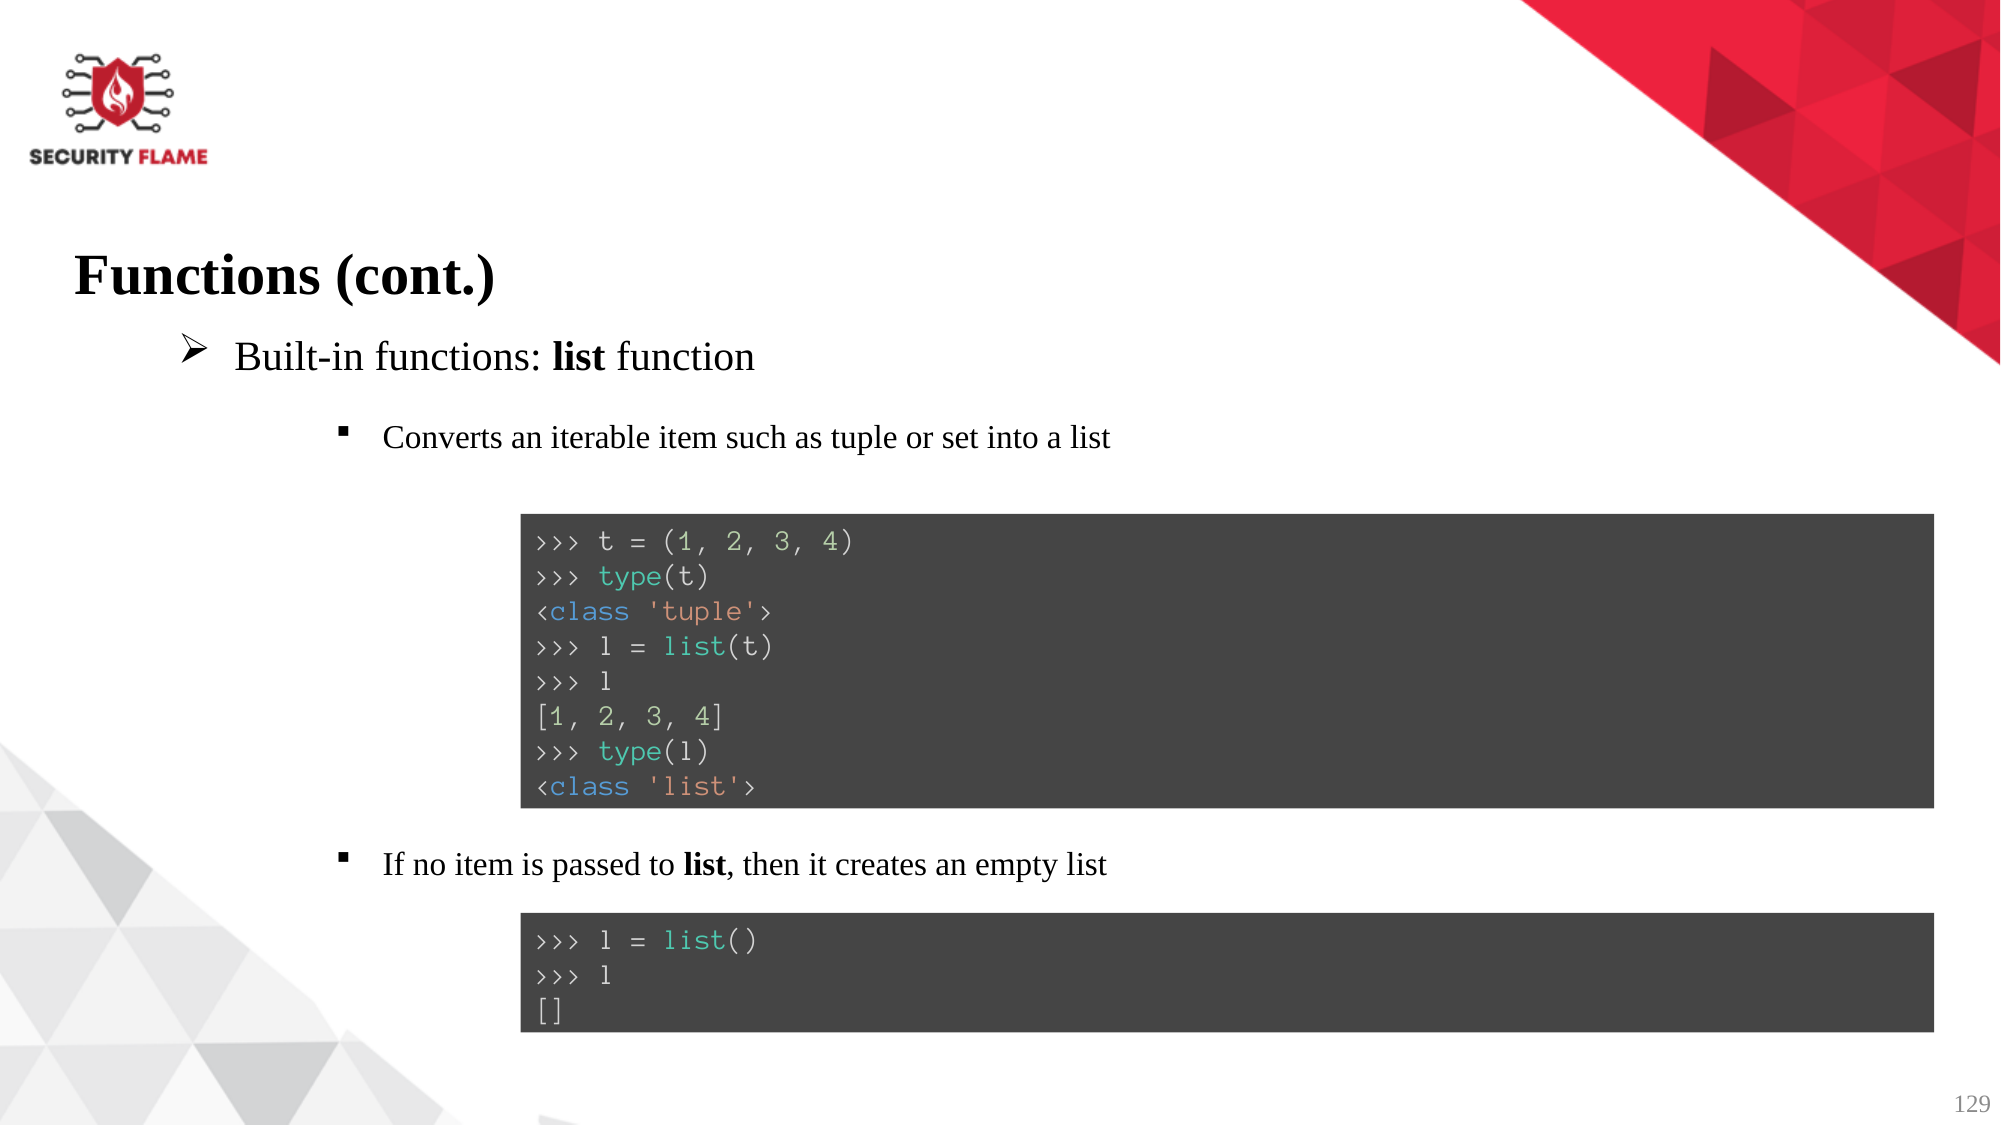

Functions (cont.)
Built-in functions: list function
Converts an iterable item such as tuple or set into a list
>>> t = (1, 2, 3, 4)
>>> type(t)
<class 'tuple'>
>>> l = list(t)
>>> l
[1, 2, 3, 4]
>>> type(l)
<class 'list'>
If no item is passed to list, then it creates an empty list
>>> l = list()
>>> l
[]
129